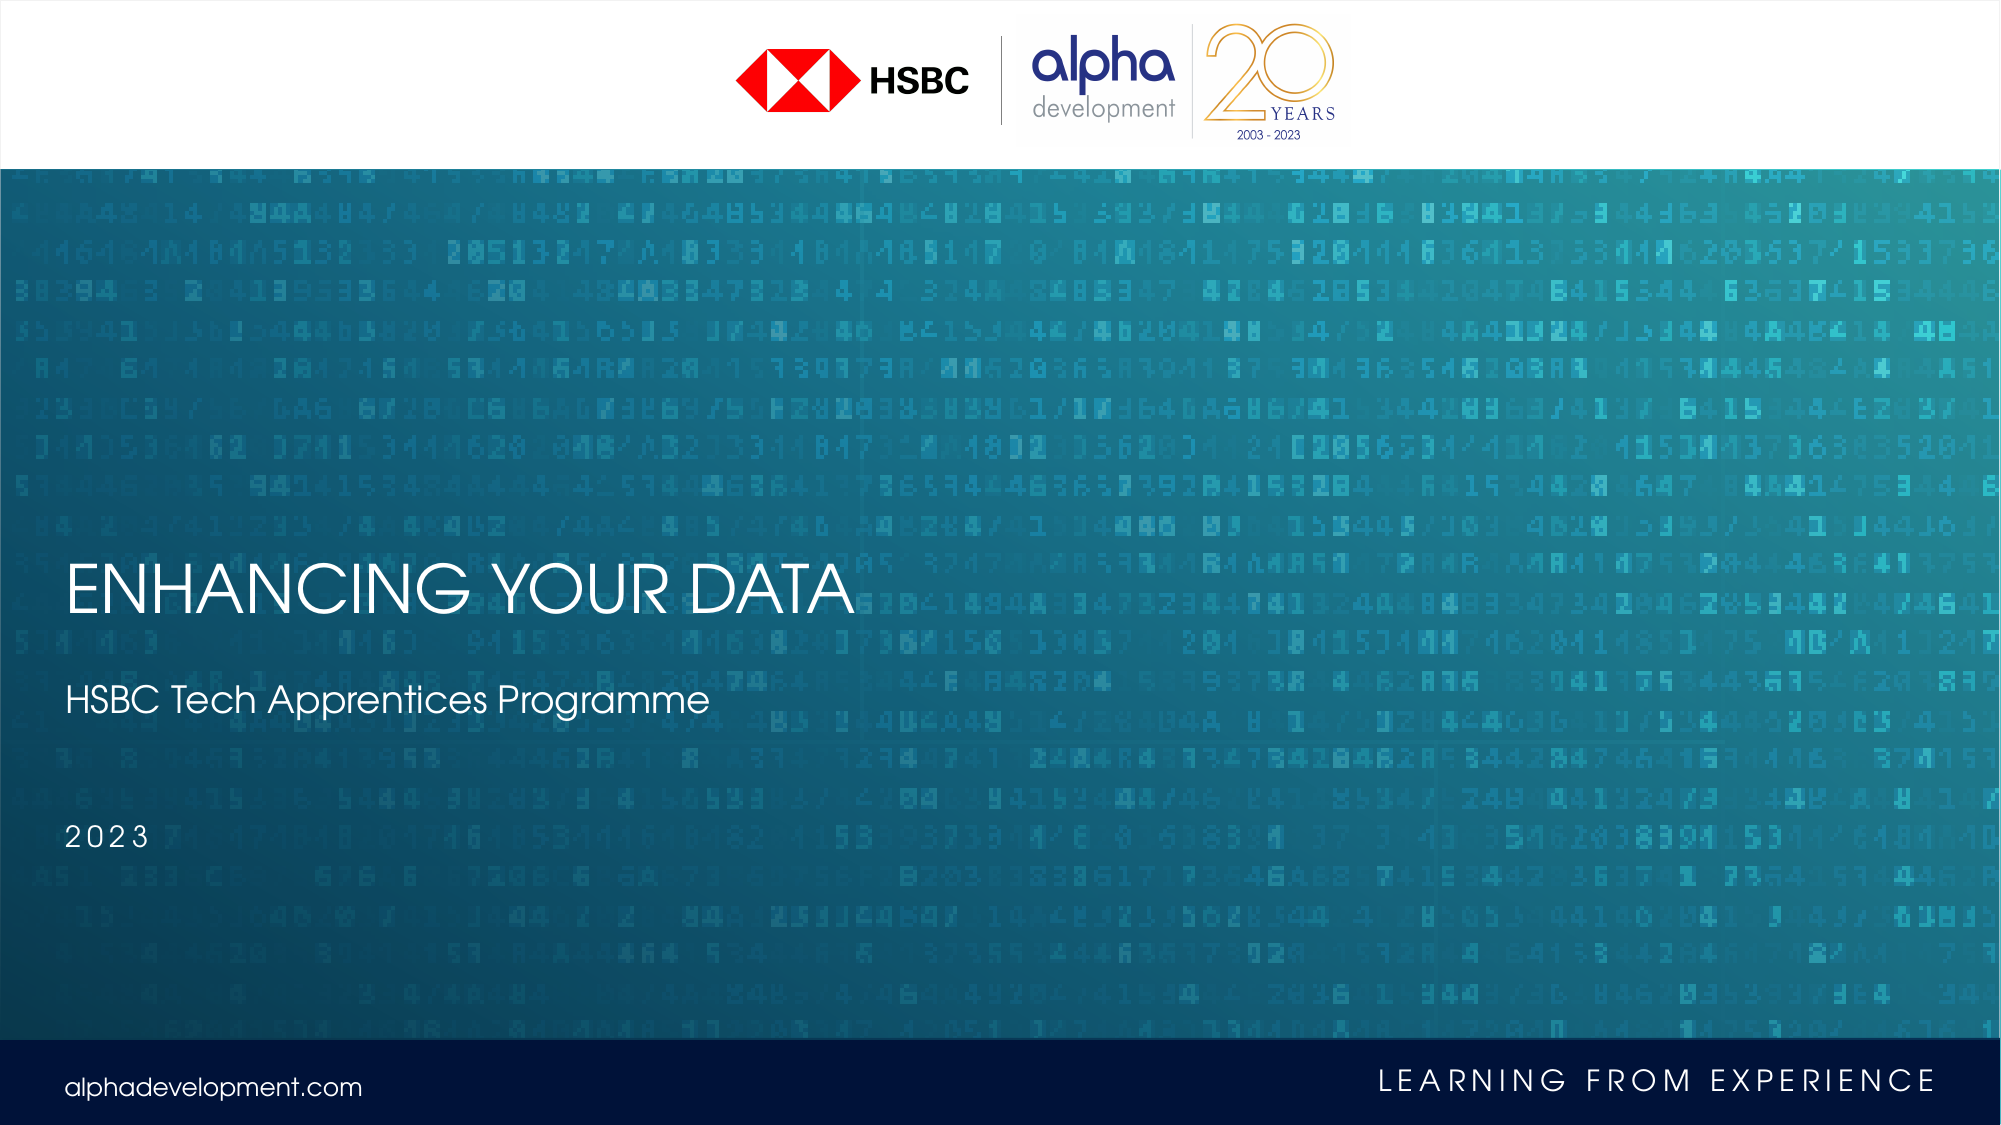

ENHANCING YOUR DATA
HSBC Tech Apprentices Programme
2023